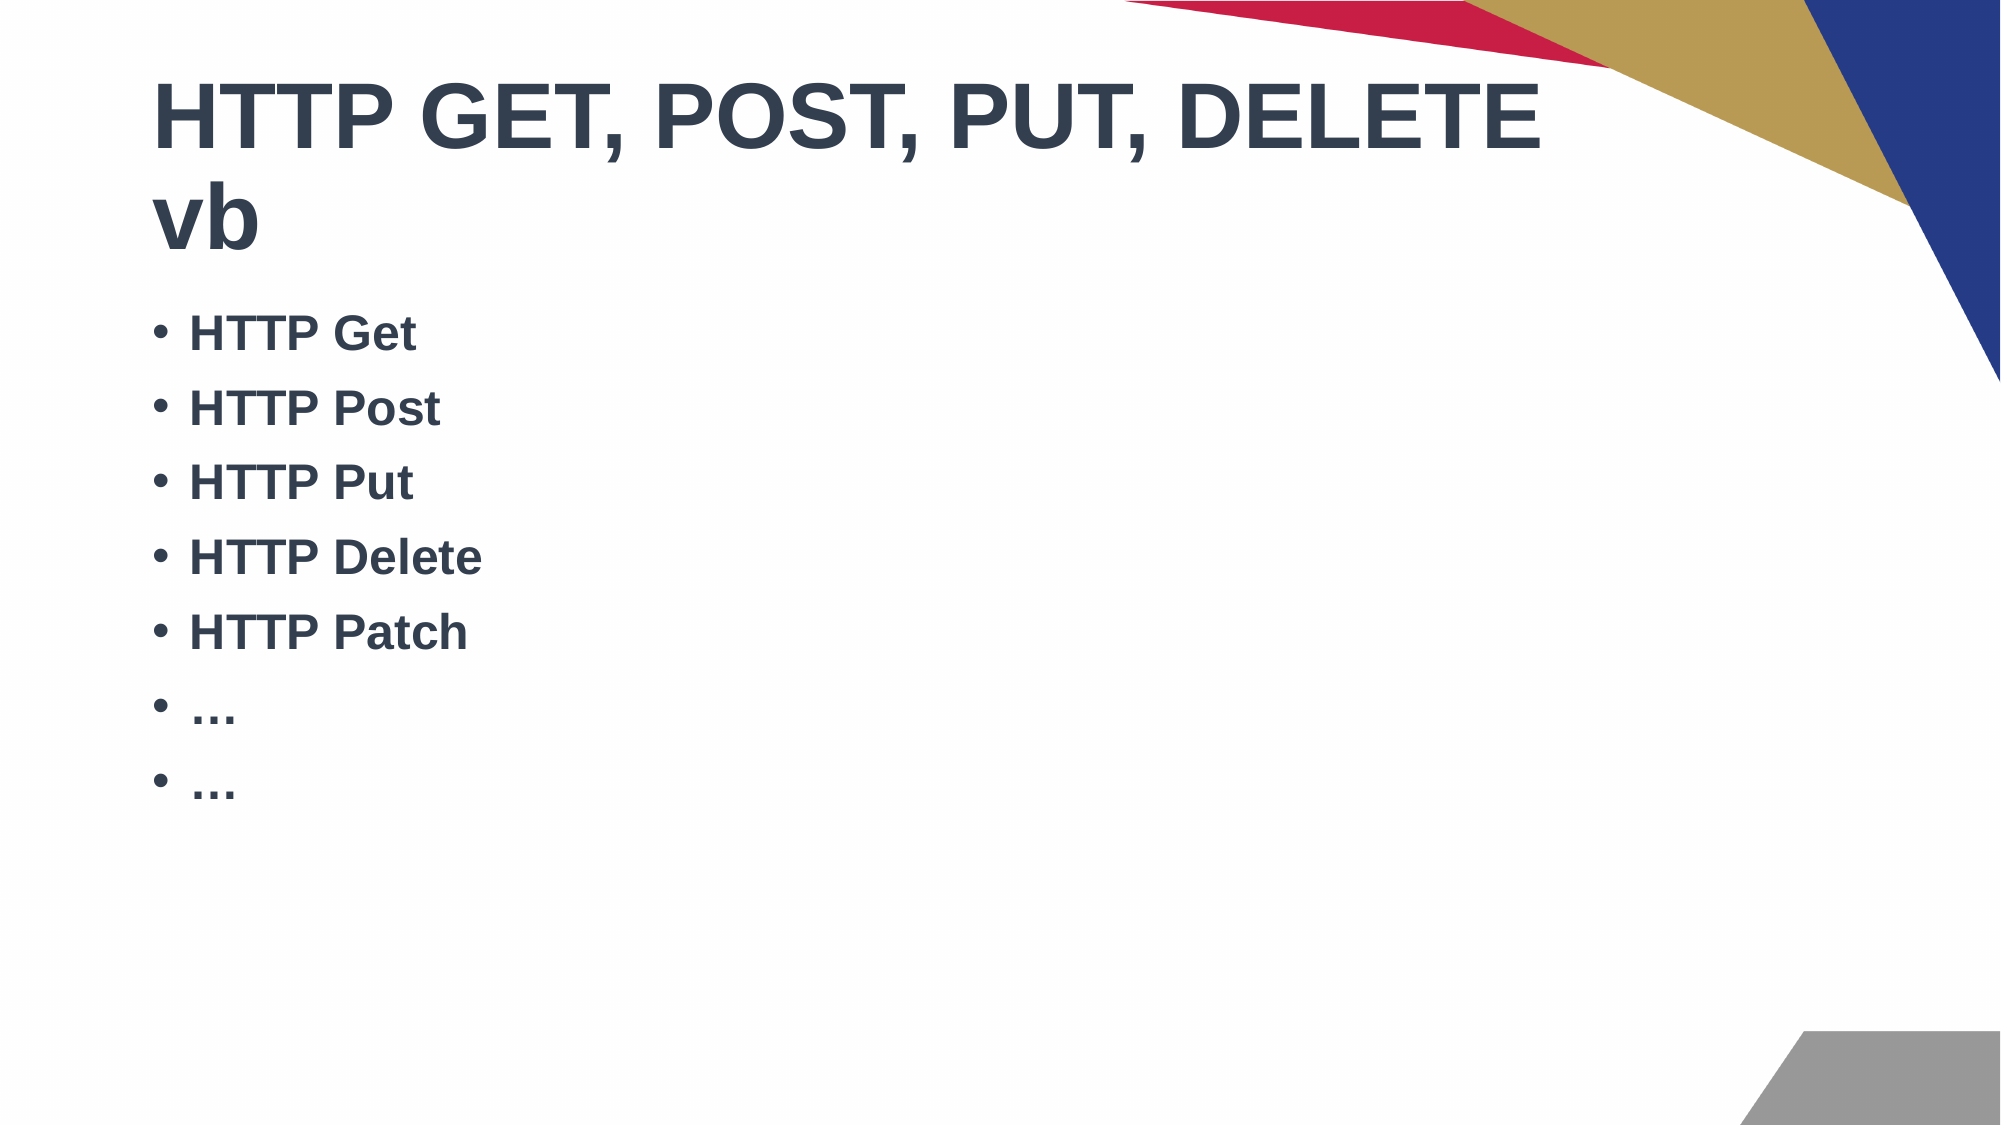

# HTTP GET, POST, PUT, DELETE vb
HTTP Get
HTTP Post
HTTP Put
HTTP Delete
HTTP Patch
…
…